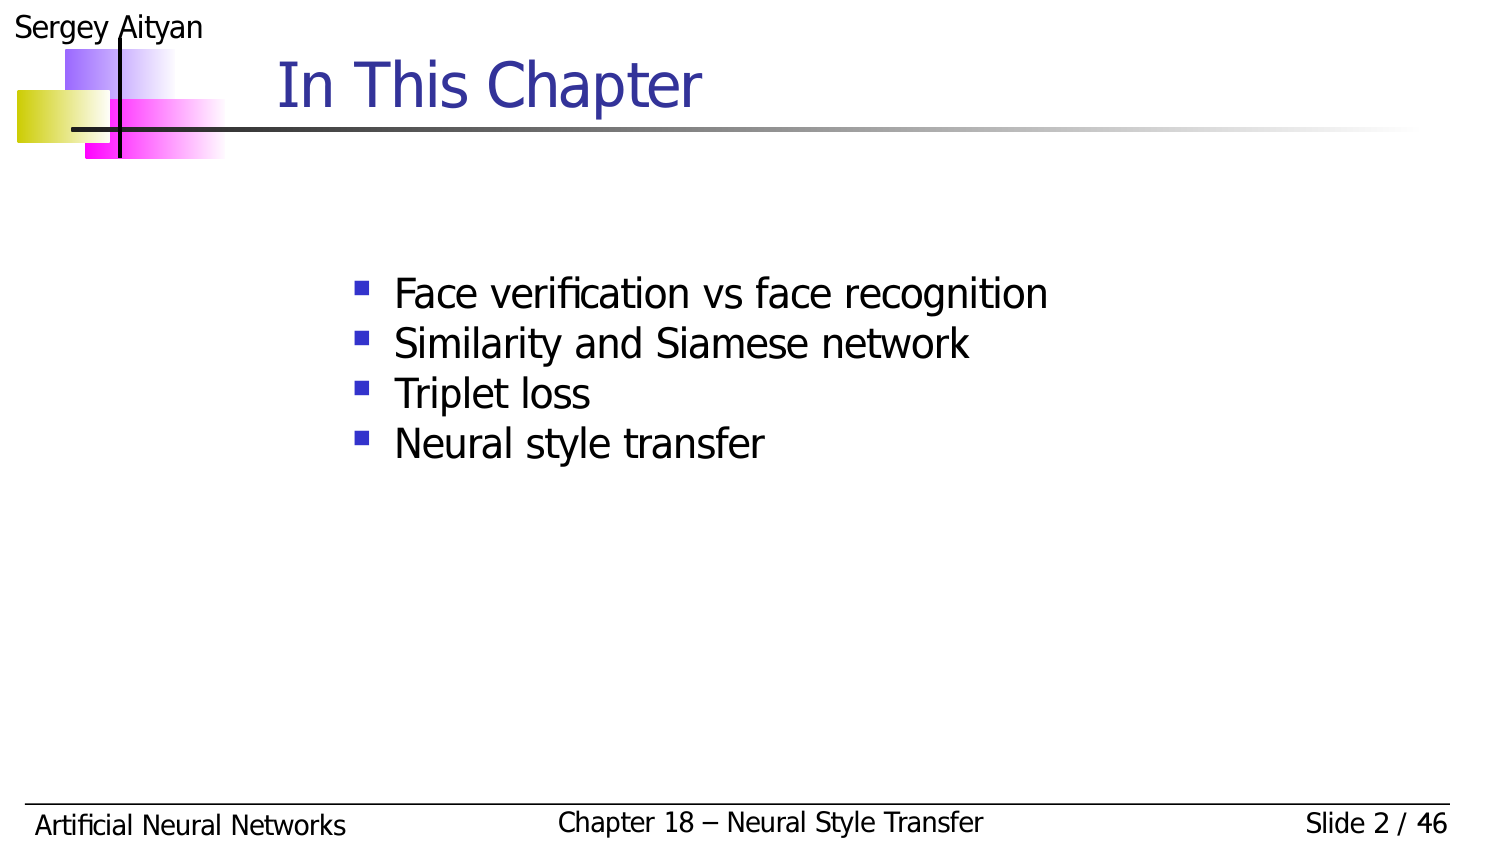

# In This Chapter
Face verification vs face recognition
Similarity and Siamese network
Triplet loss
Neural style transfer